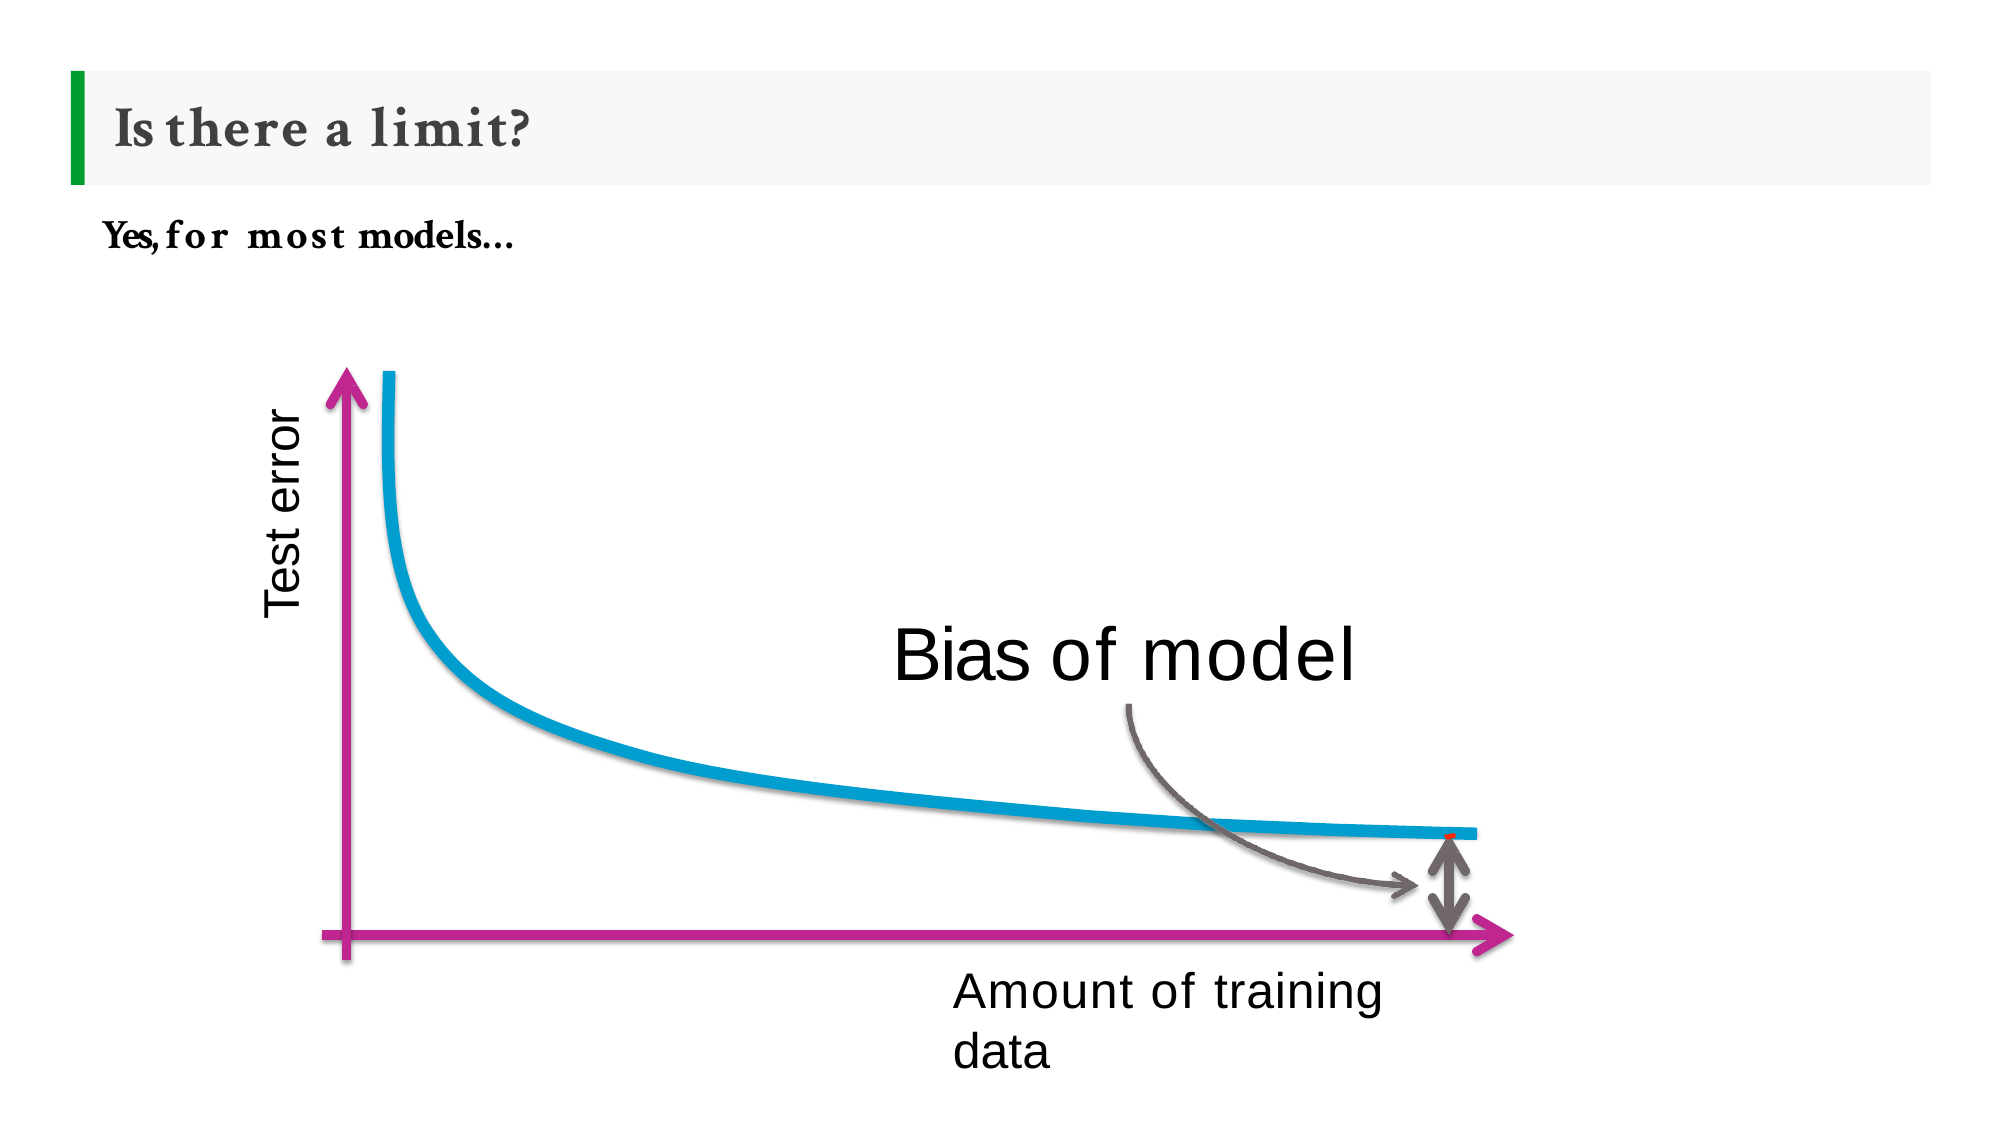

# Is there a  limit?
Yes, for most models…

Test error
Bias of model

Amount of training data